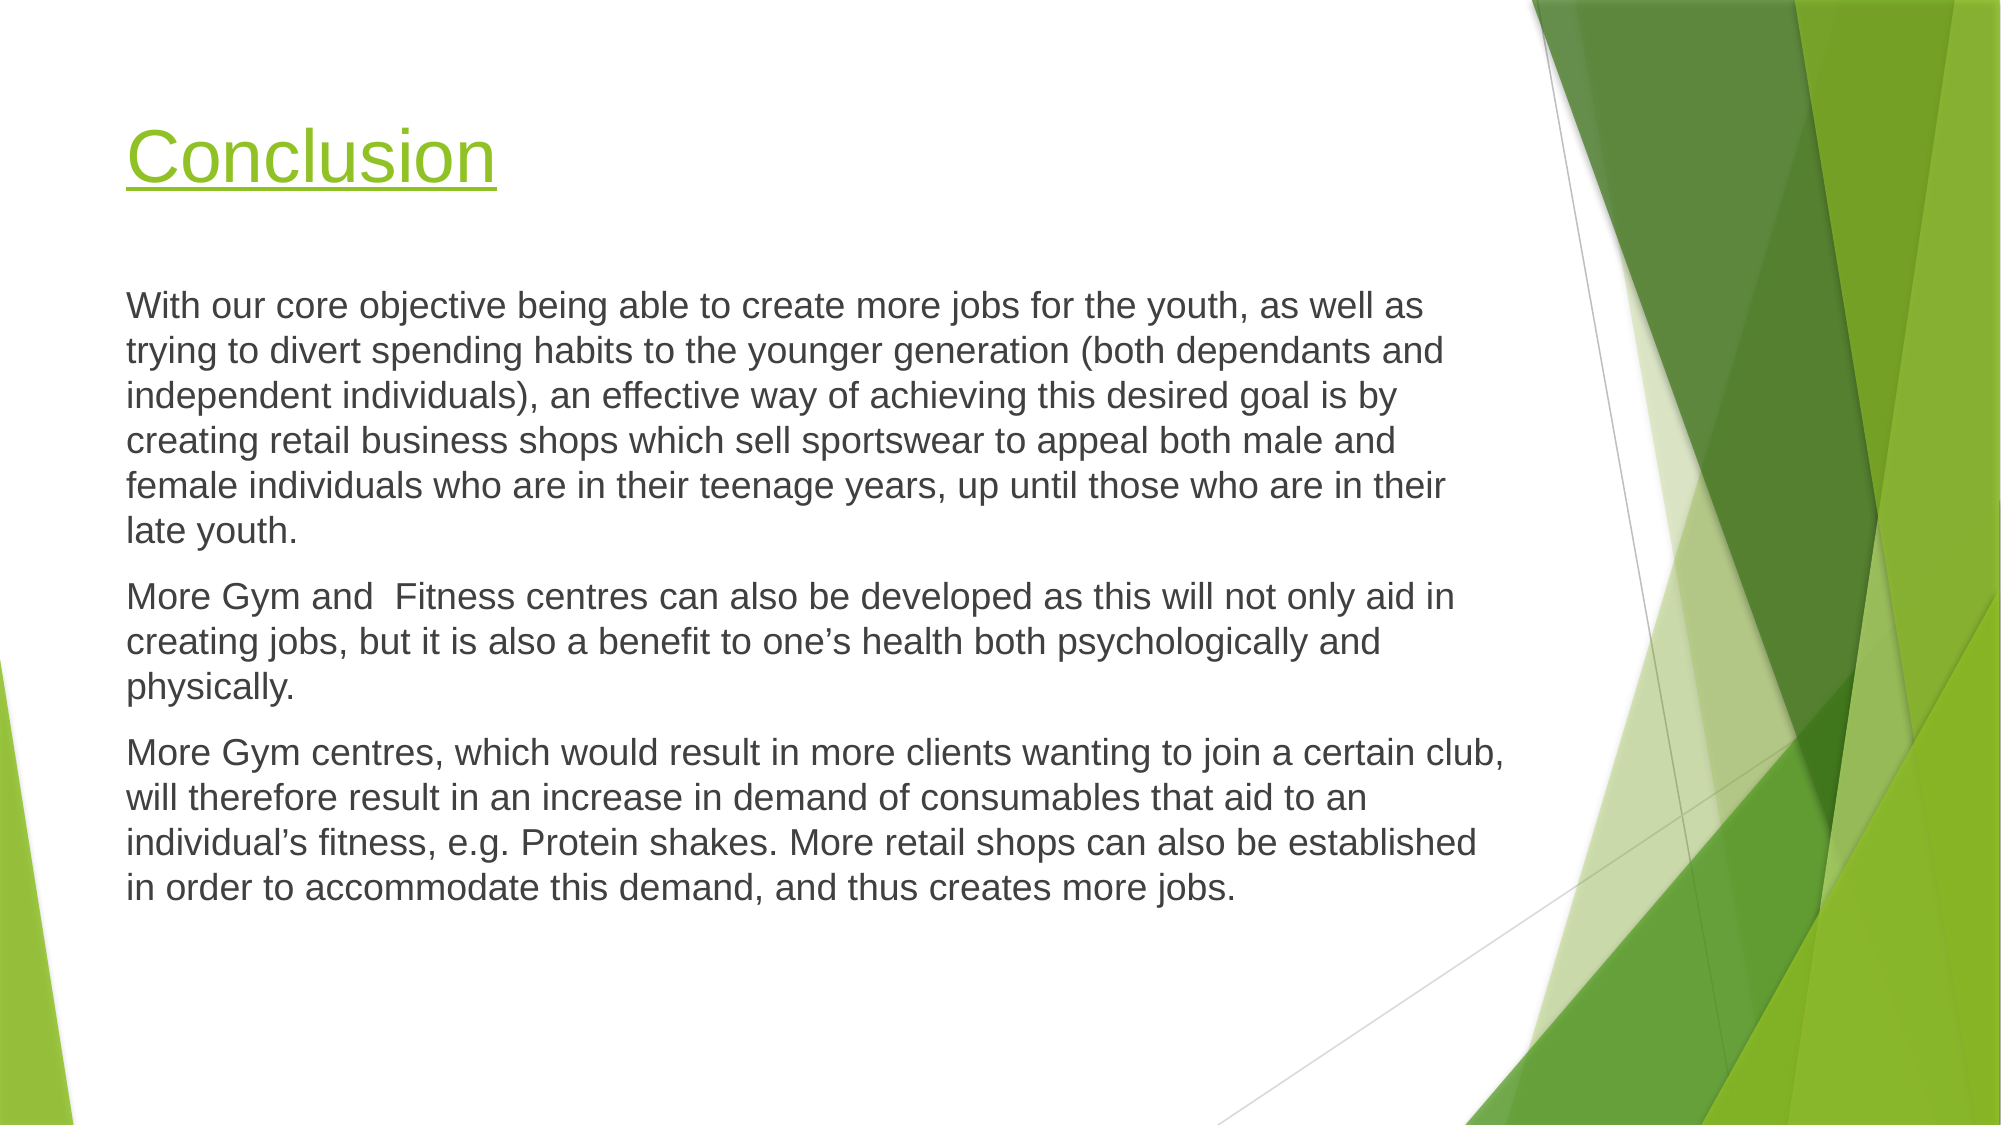

# Conclusion
With our core objective being able to create more jobs for the youth, as well as trying to divert spending habits to the younger generation (both dependants and independent individuals), an effective way of achieving this desired goal is by creating retail business shops which sell sportswear to appeal both male and female individuals who are in their teenage years, up until those who are in their late youth.
More Gym and  Fitness centres can also be developed as this will not only aid in creating jobs, but it is also a benefit to one’s health both psychologically and physically.
More Gym centres, which would result in more clients wanting to join a certain club, will therefore result in an increase in demand of consumables that aid to an individual’s fitness, e.g. Protein shakes. More retail shops can also be established in order to accommodate this demand, and thus creates more jobs.